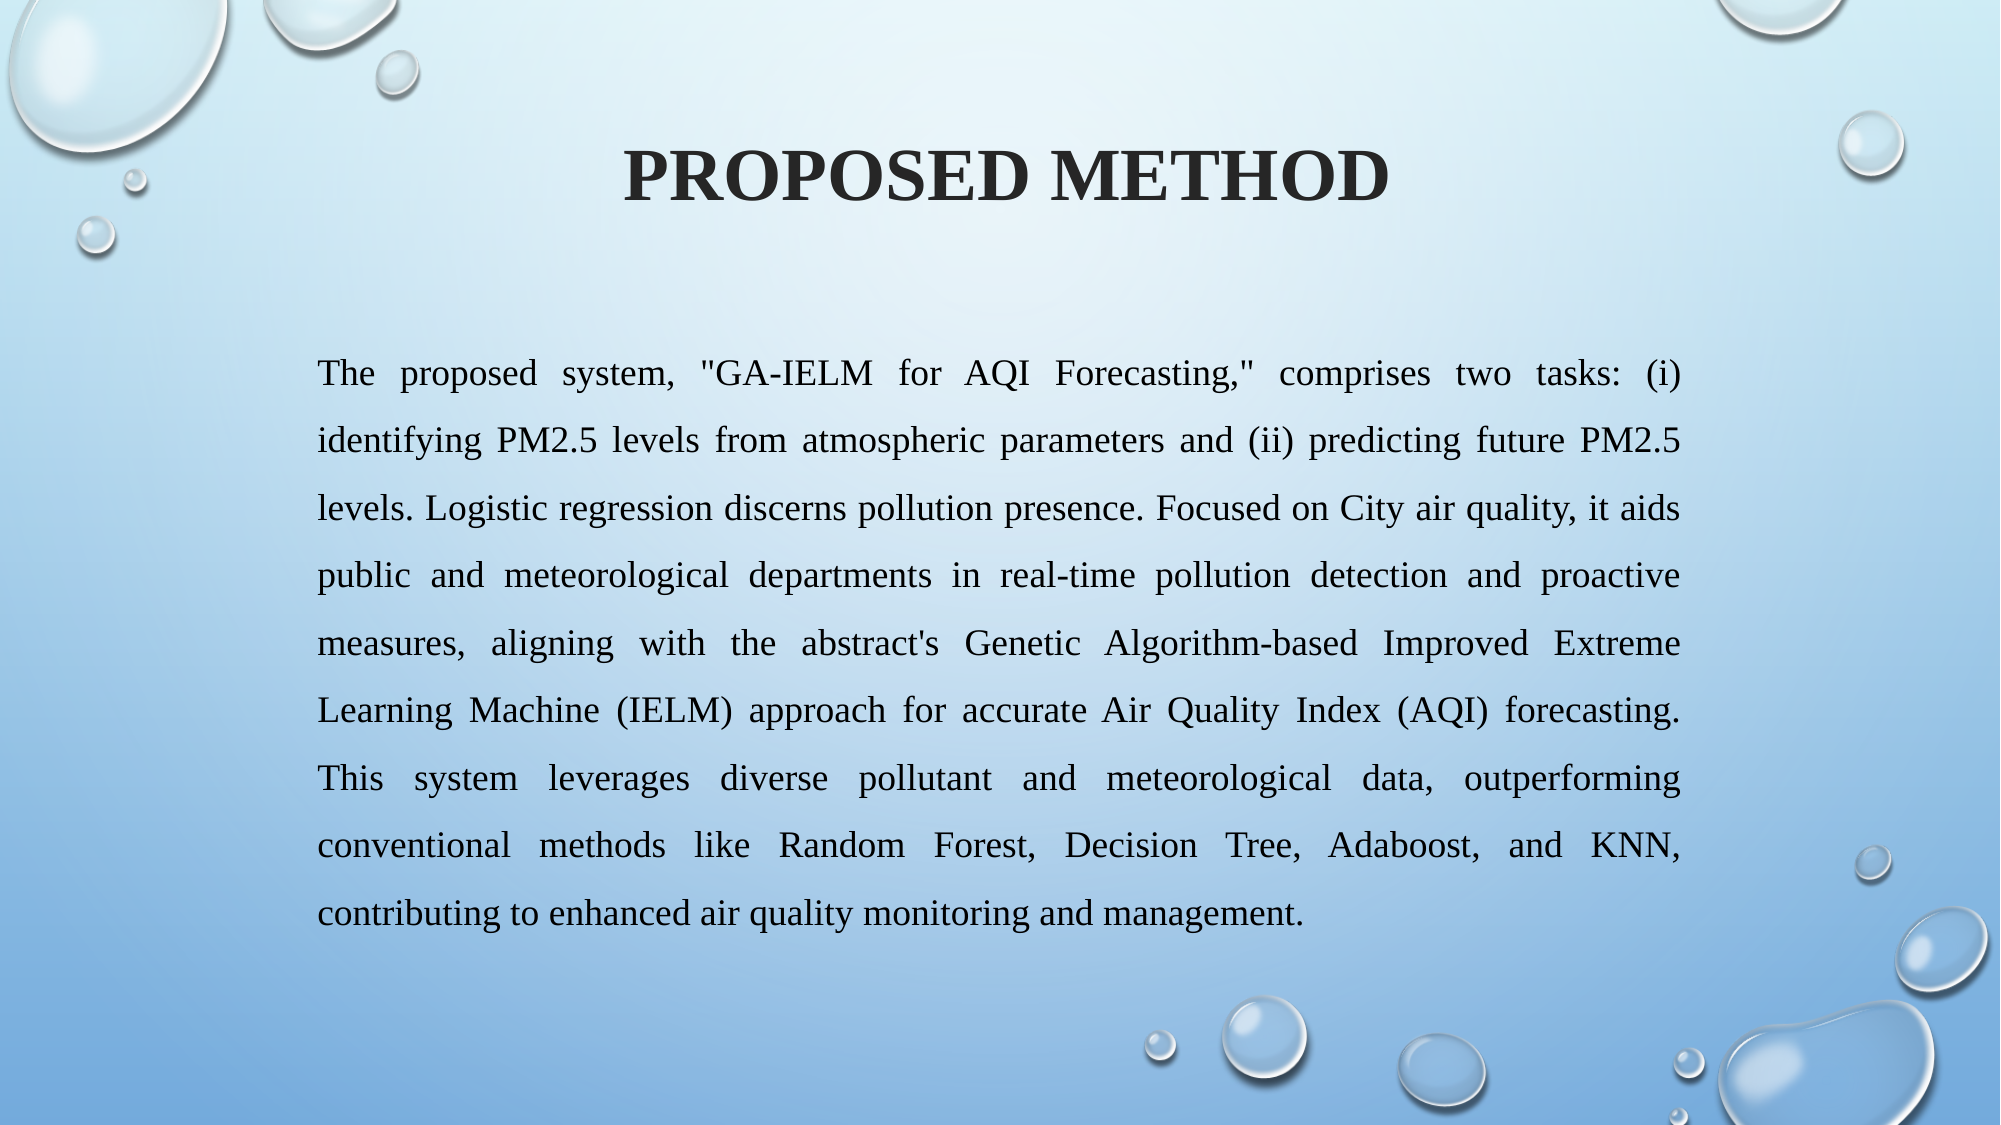

PROPOSED METHOD
The proposed system, "GA-IELM for AQI Forecasting," comprises two tasks: (i) identifying PM2.5 levels from atmospheric parameters and (ii) predicting future PM2.5 levels. Logistic regression discerns pollution presence. Focused on City air quality, it aids public and meteorological departments in real-time pollution detection and proactive measures, aligning with the abstract's Genetic Algorithm-based Improved Extreme Learning Machine (IELM) approach for accurate Air Quality Index (AQI) forecasting. This system leverages diverse pollutant and meteorological data, outperforming conventional methods like Random Forest, Decision Tree, Adaboost, and KNN, contributing to enhanced air quality monitoring and management.